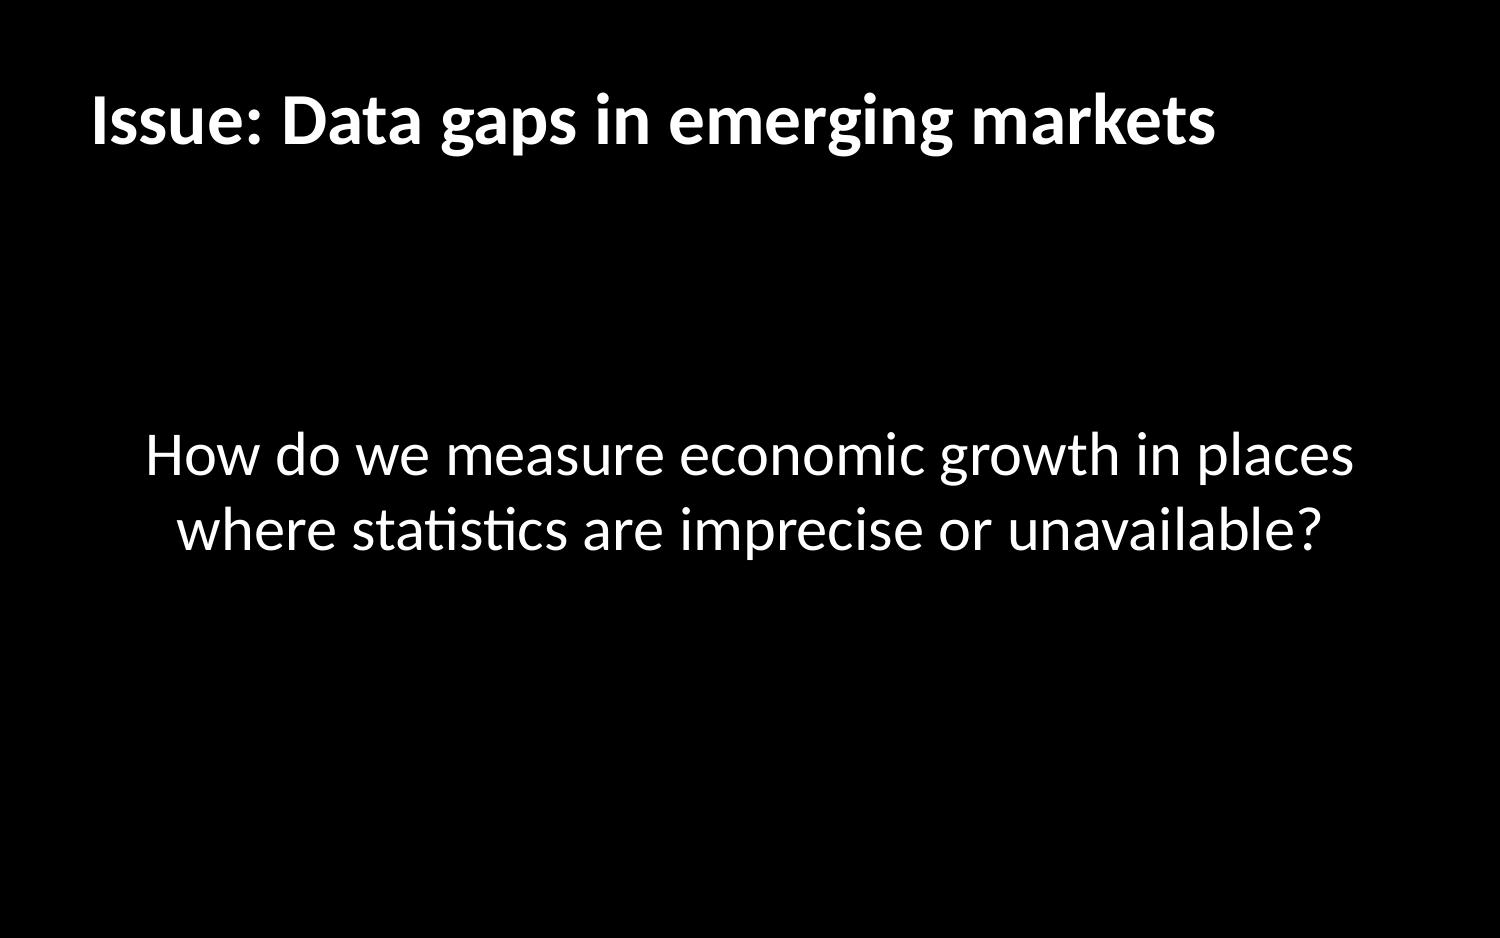

# Issue: Data gaps in emerging markets
How do we measure economic growth in places where statistics are imprecise or unavailable?